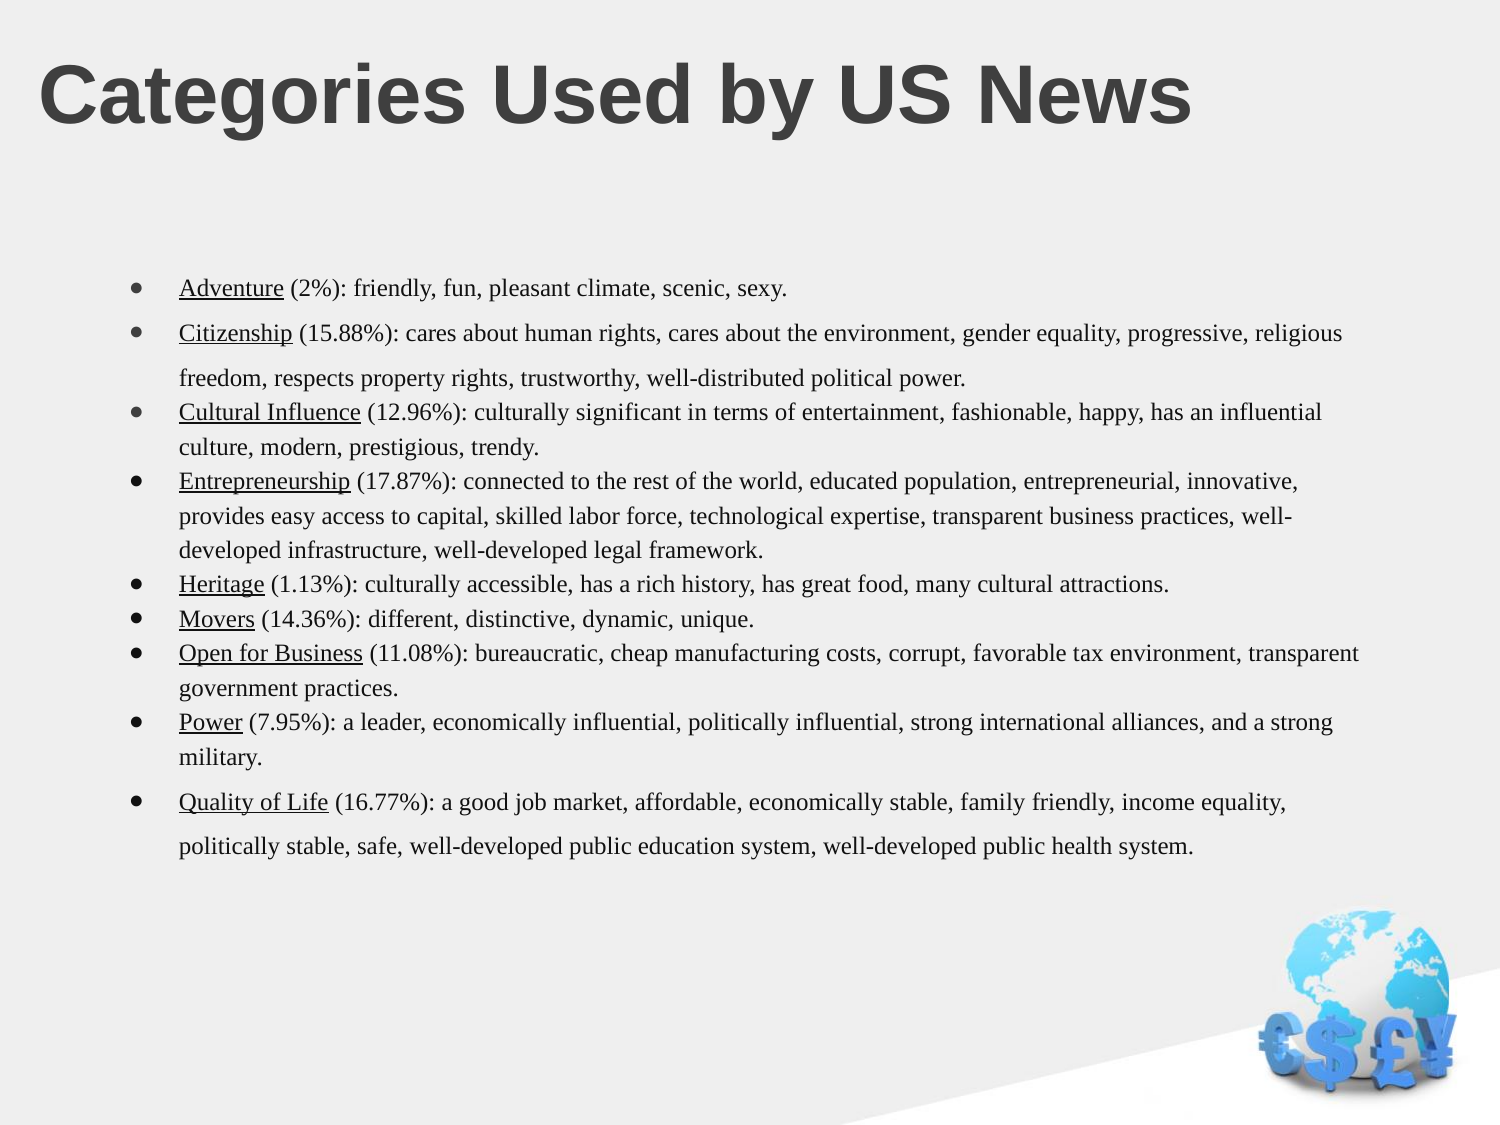

# Categories Used by US News
Adventure (2%): friendly, fun, pleasant climate, scenic, sexy.
Citizenship (15.88%): cares about human rights, cares about the environment, gender equality, progressive, religious freedom, respects property rights, trustworthy, well-distributed political power.
Cultural Influence (12.96%): culturally significant in terms of entertainment, fashionable, happy, has an influential culture, modern, prestigious, trendy.
Entrepreneurship (17.87%): connected to the rest of the world, educated population, entrepreneurial, innovative, provides easy access to capital, skilled labor force, technological expertise, transparent business practices, well-developed infrastructure, well-developed legal framework.
Heritage (1.13%): culturally accessible, has a rich history, has great food, many cultural attractions.
Movers (14.36%): different, distinctive, dynamic, unique.
Open for Business (11.08%): bureaucratic, cheap manufacturing costs, corrupt, favorable tax environment, transparent government practices.
Power (7.95%): a leader, economically influential, politically influential, strong international alliances, and a strong military.
Quality of Life (16.77%): a good job market, affordable, economically stable, family friendly, income equality, politically stable, safe, well-developed public education system, well-developed public health system.